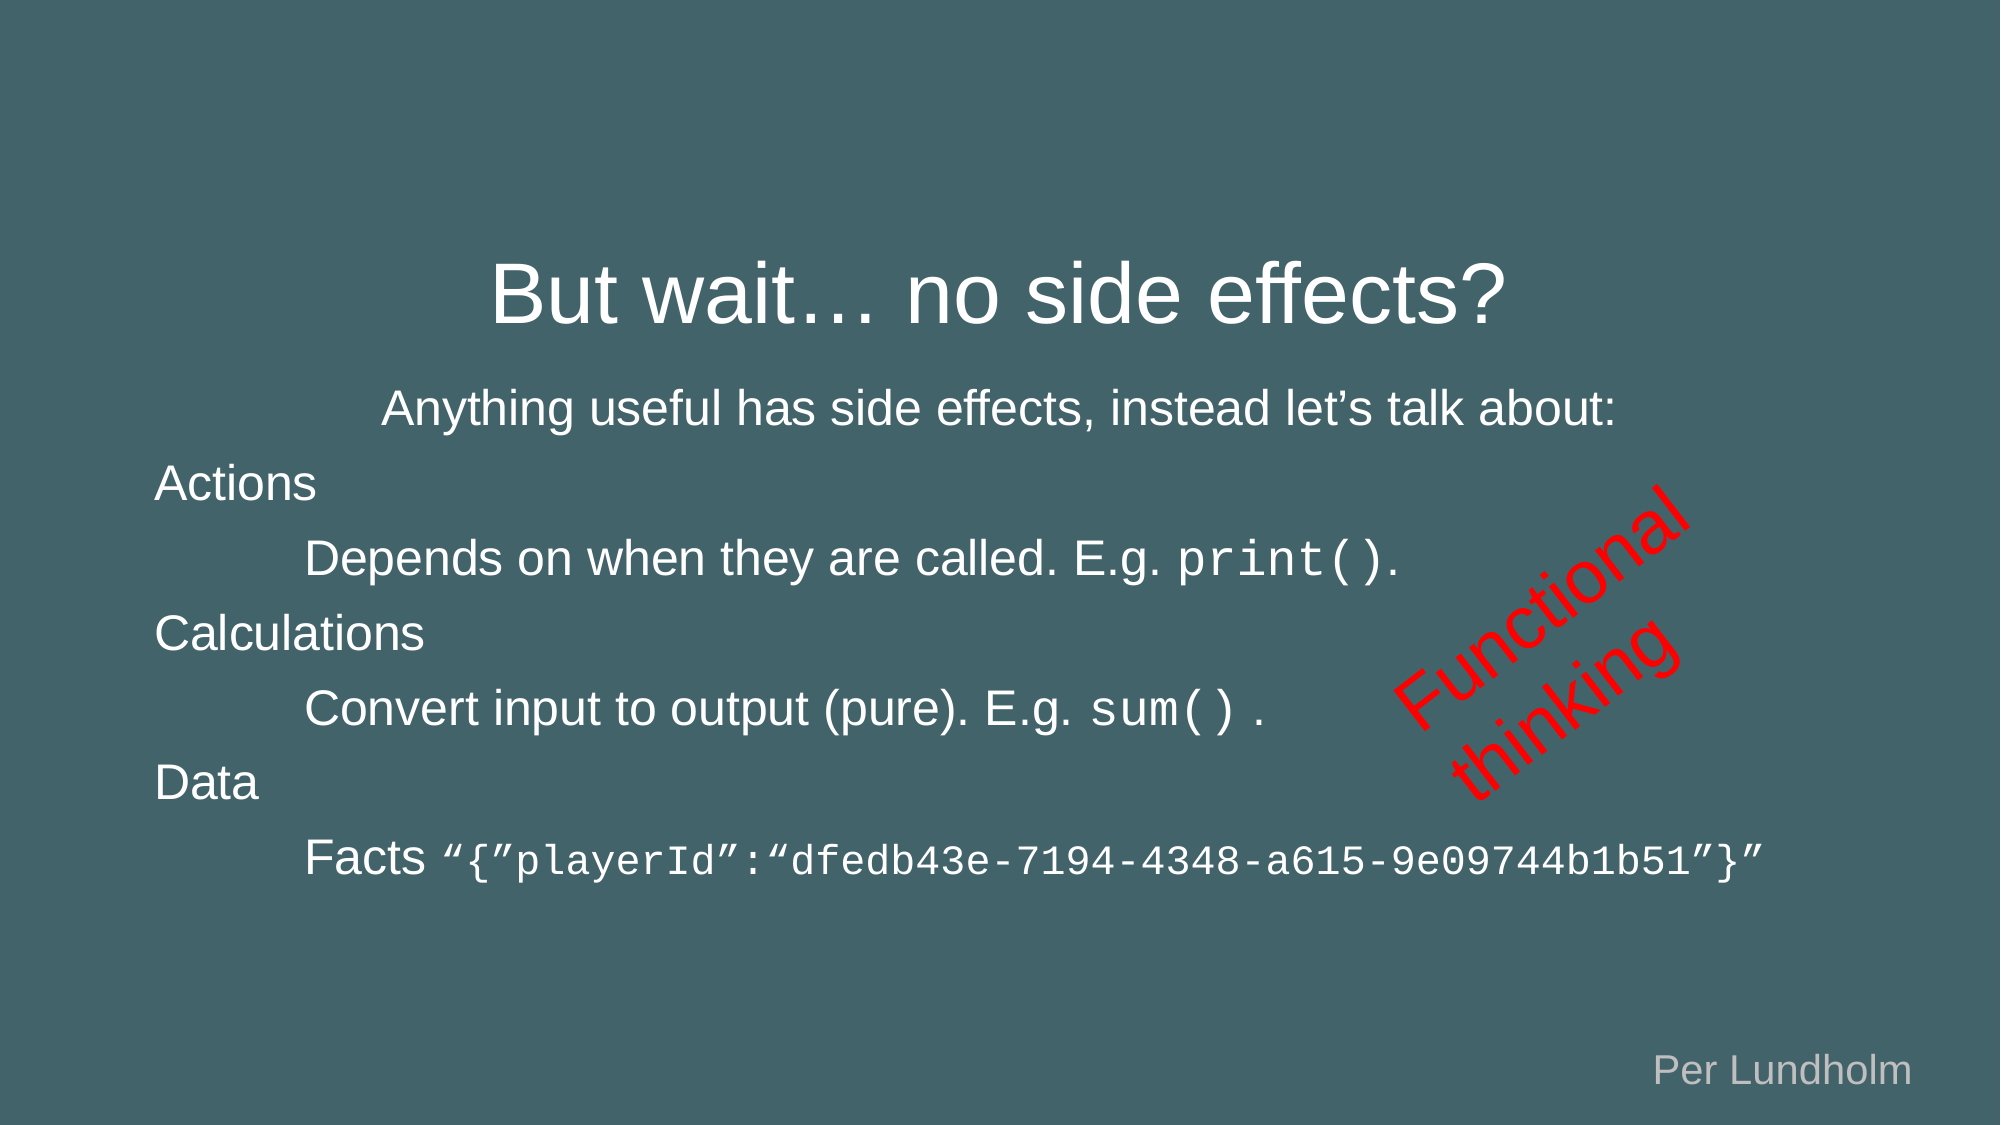

# But wait… no side effects?
Anything useful has side effects, instead let’s talk about:
Actions
	Depends on when they are called. E.g. print().
Calculations
	Convert input to output (pure). E.g. sum() .
Data
	Facts “{”playerId”:“dfedb43e-7194-4348-a615-9e09744b1b51”}”

Functional thinking
Per Lundholm